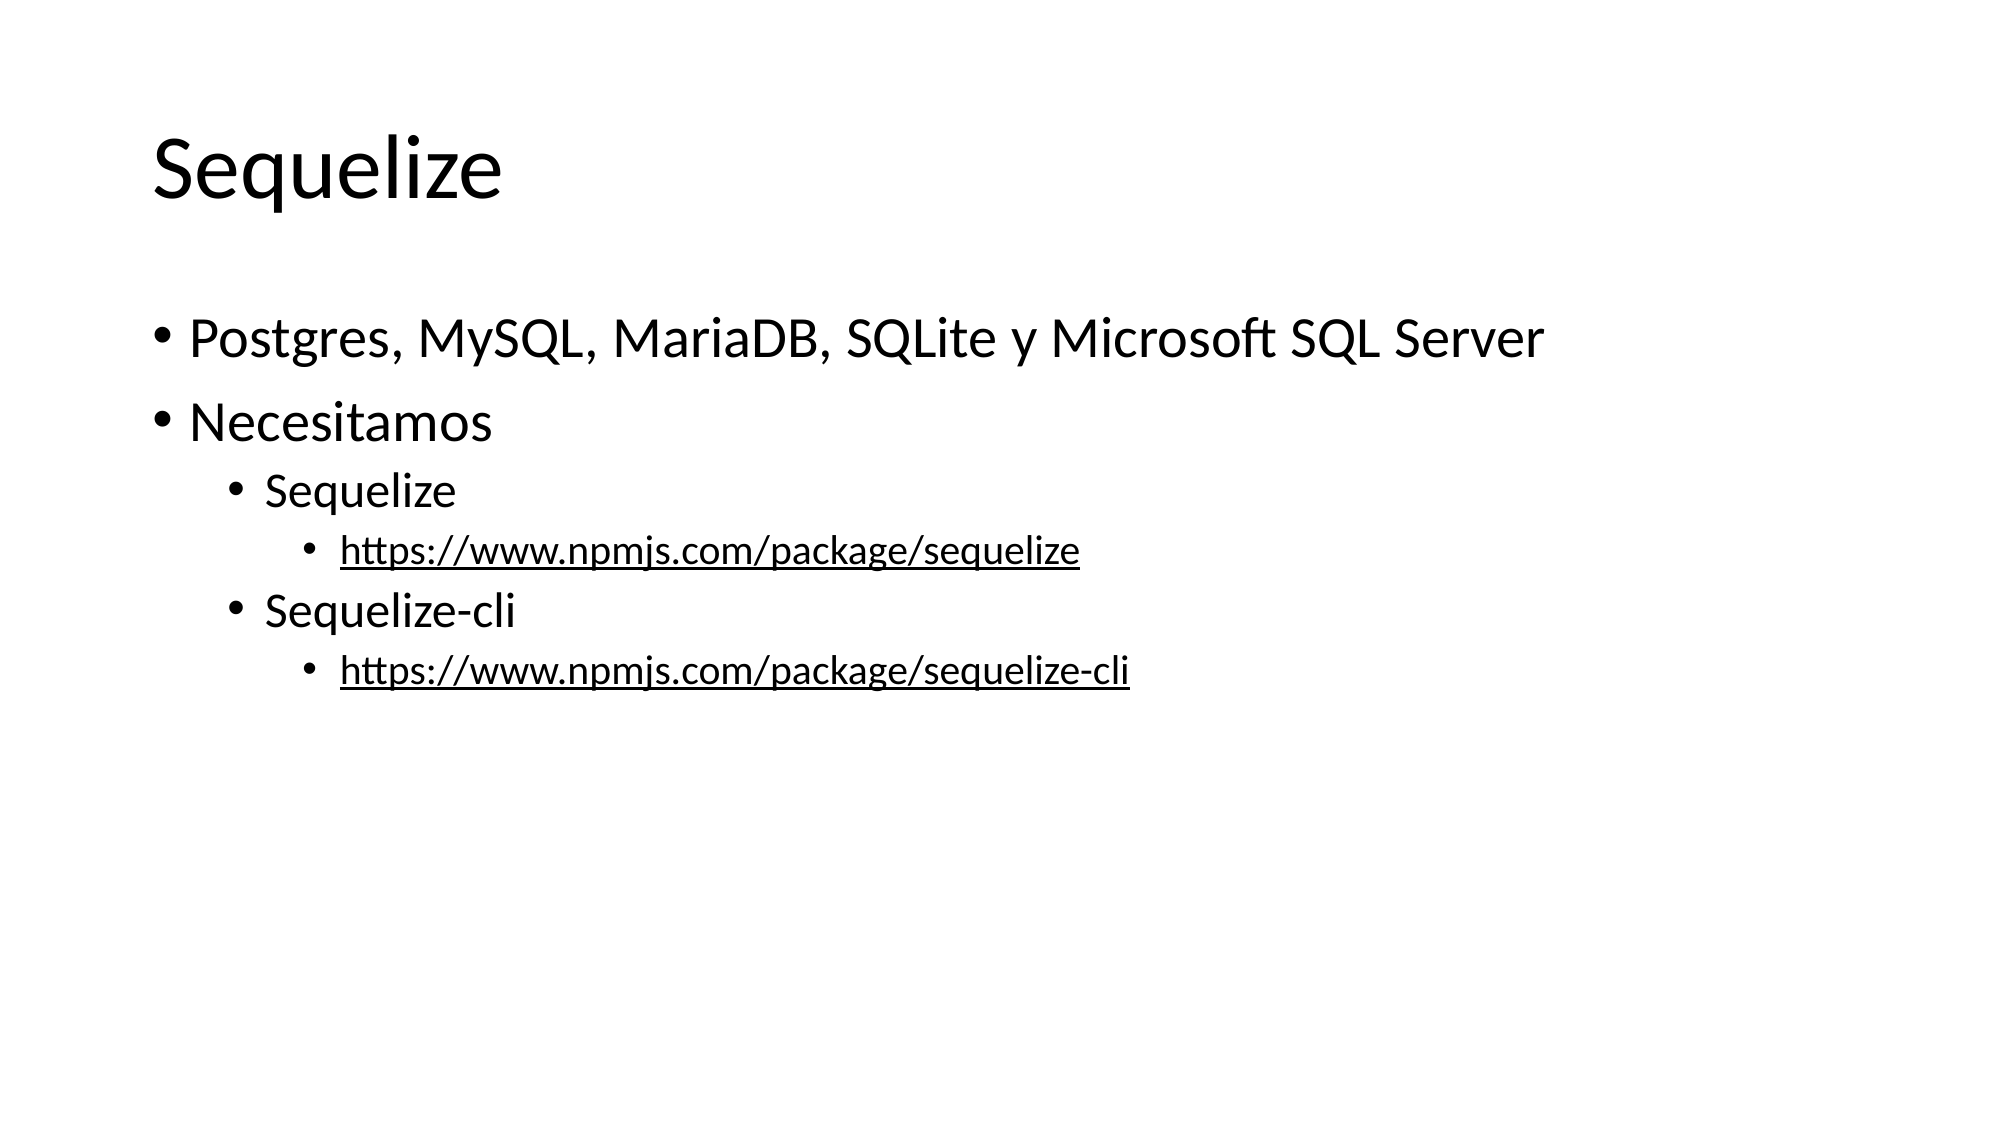

# Sequelize
Postgres, MySQL, MariaDB, SQLite y Microsoft SQL Server
Necesitamos
Sequelize
https://www.npmjs.com/package/sequelize
Sequelize-cli
https://www.npmjs.com/package/sequelize-cli